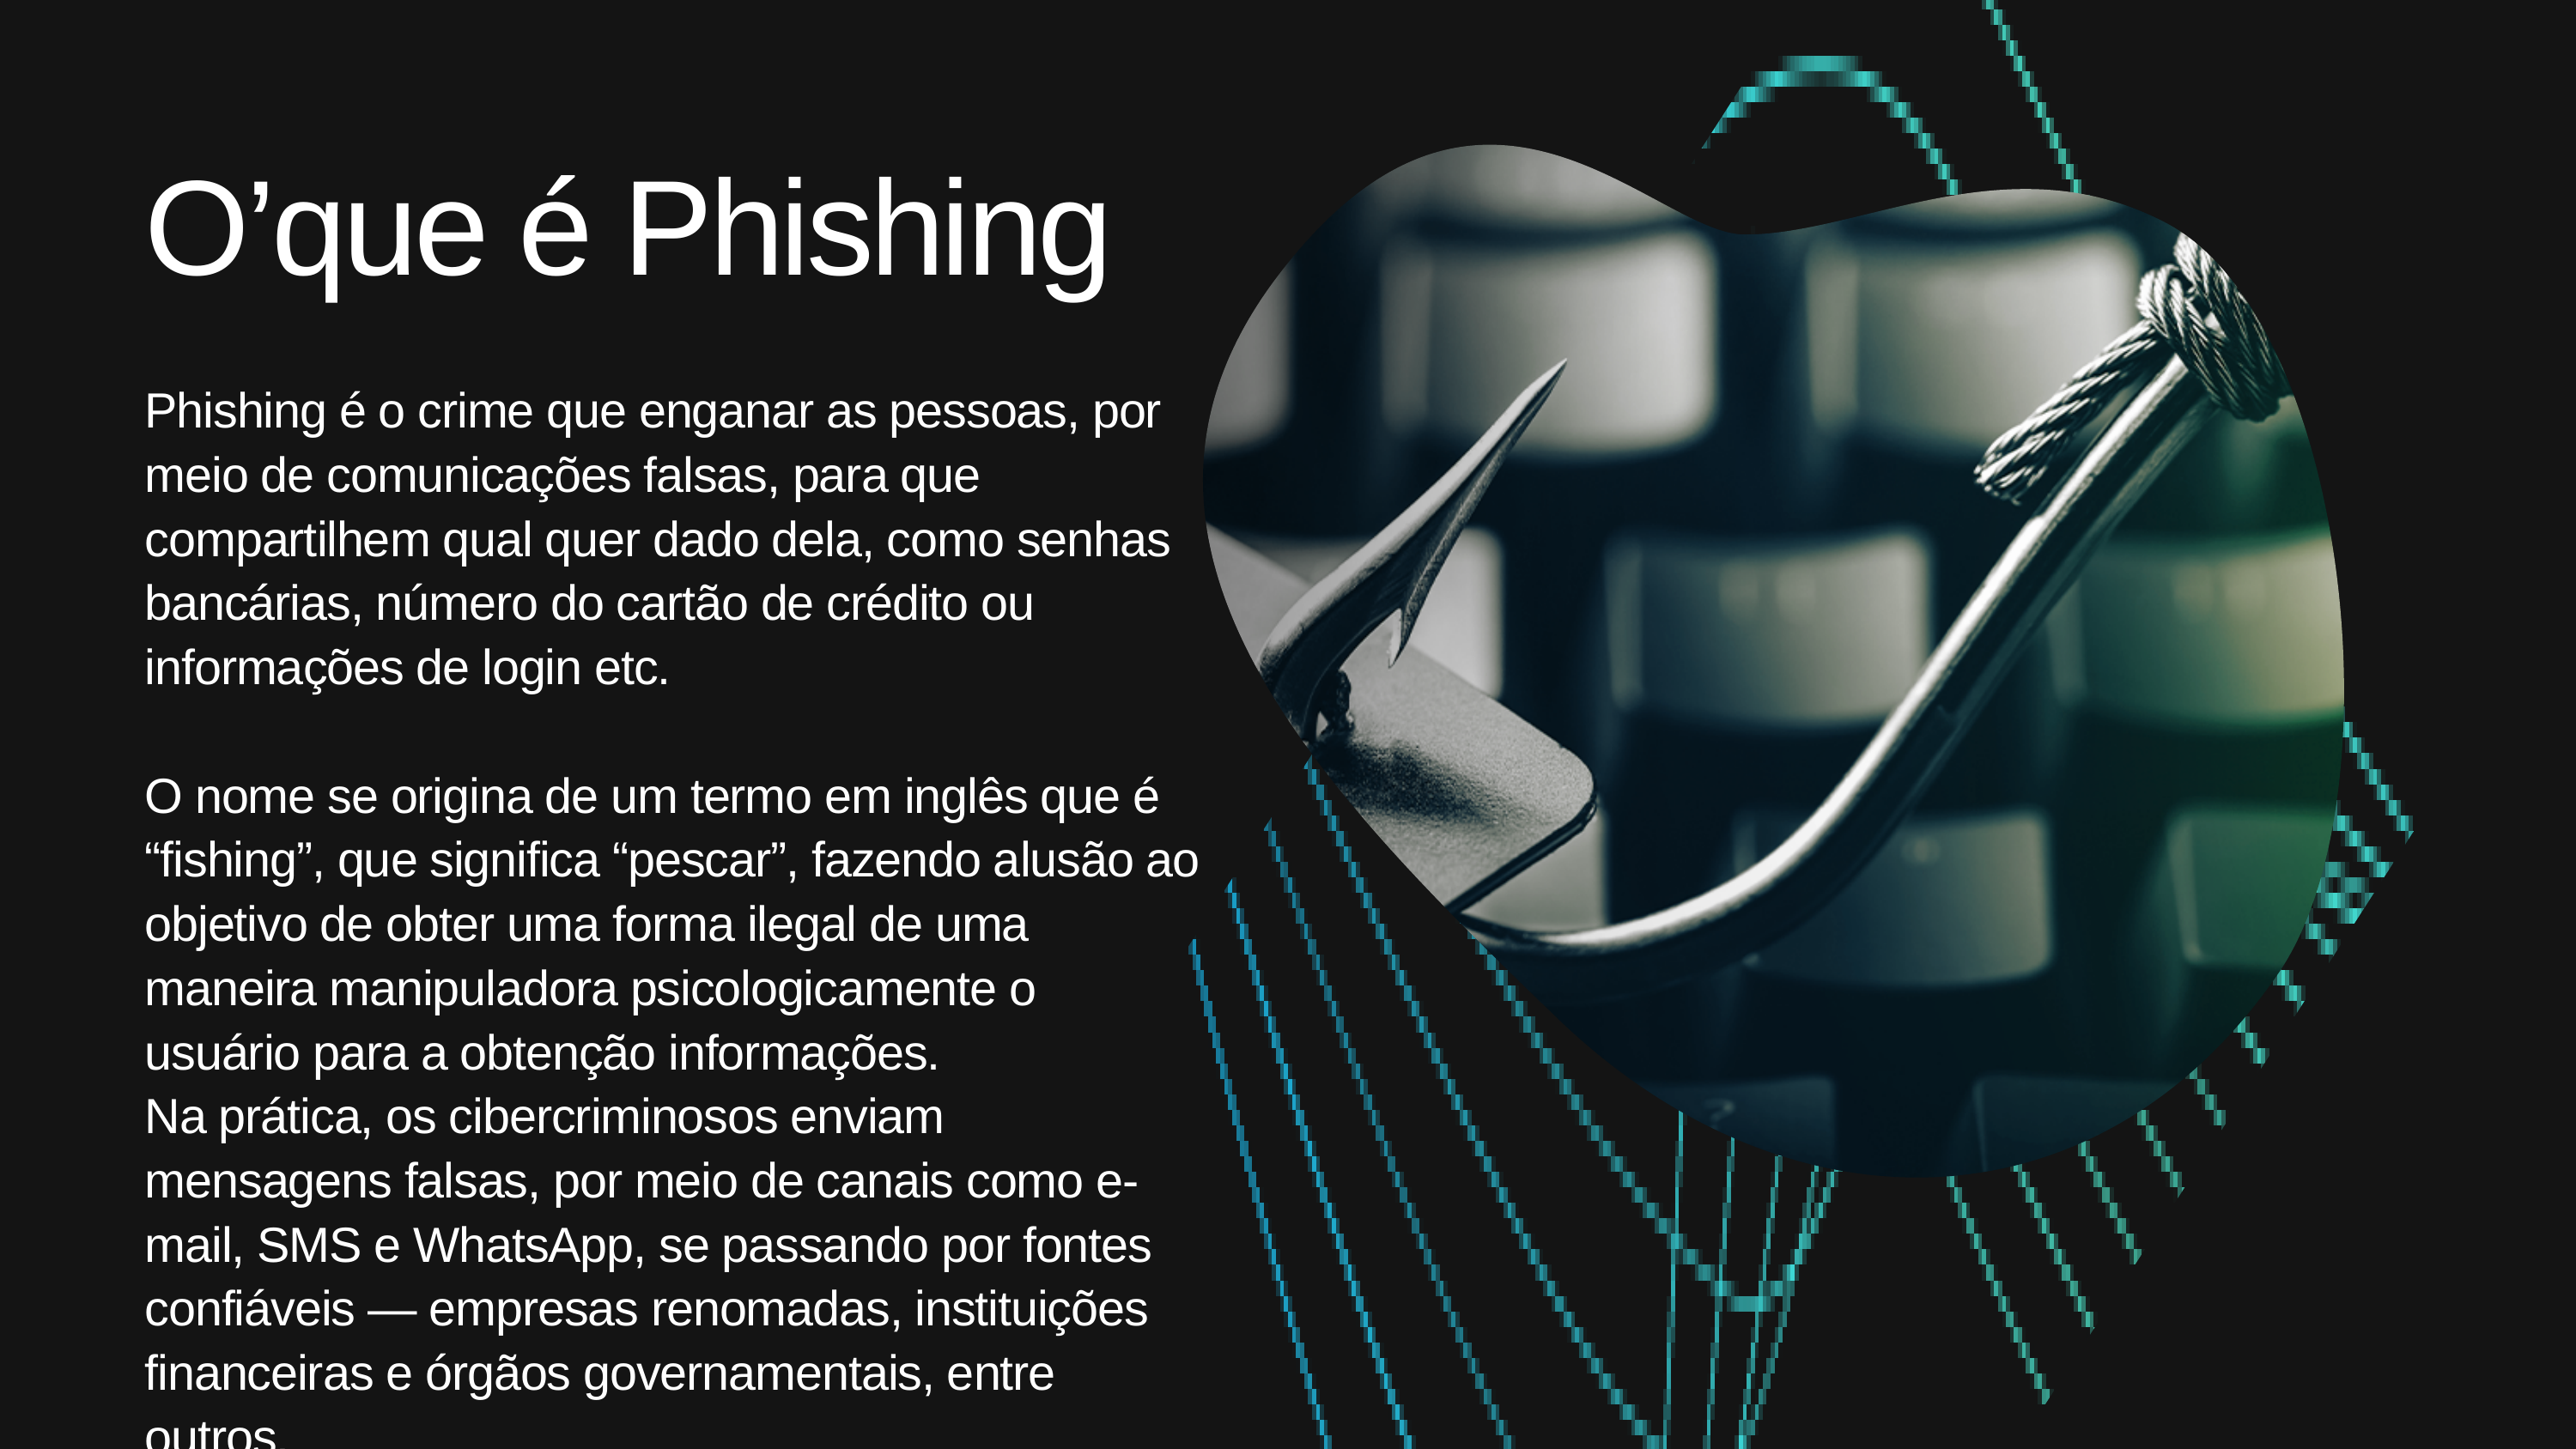

O’que é Phishing
Phishing é o crime que enganar as pessoas, por meio de comunicações falsas, para que compartilhem qual quer dado dela, como senhas bancárias, número do cartão de crédito ou informações de login etc.

O nome se origina de um termo em inglês que é “fishing”, que significa “pescar”, fazendo alusão ao objetivo de obter uma forma ilegal de uma maneira manipuladora psicologicamente o usuário para a obtenção informações.
Na prática, os cibercriminosos enviam mensagens falsas, por meio de canais como e-mail, SMS e WhatsApp, se passando por fontes confiáveis — empresas renomadas, instituições financeiras e órgãos governamentais, entre outros.